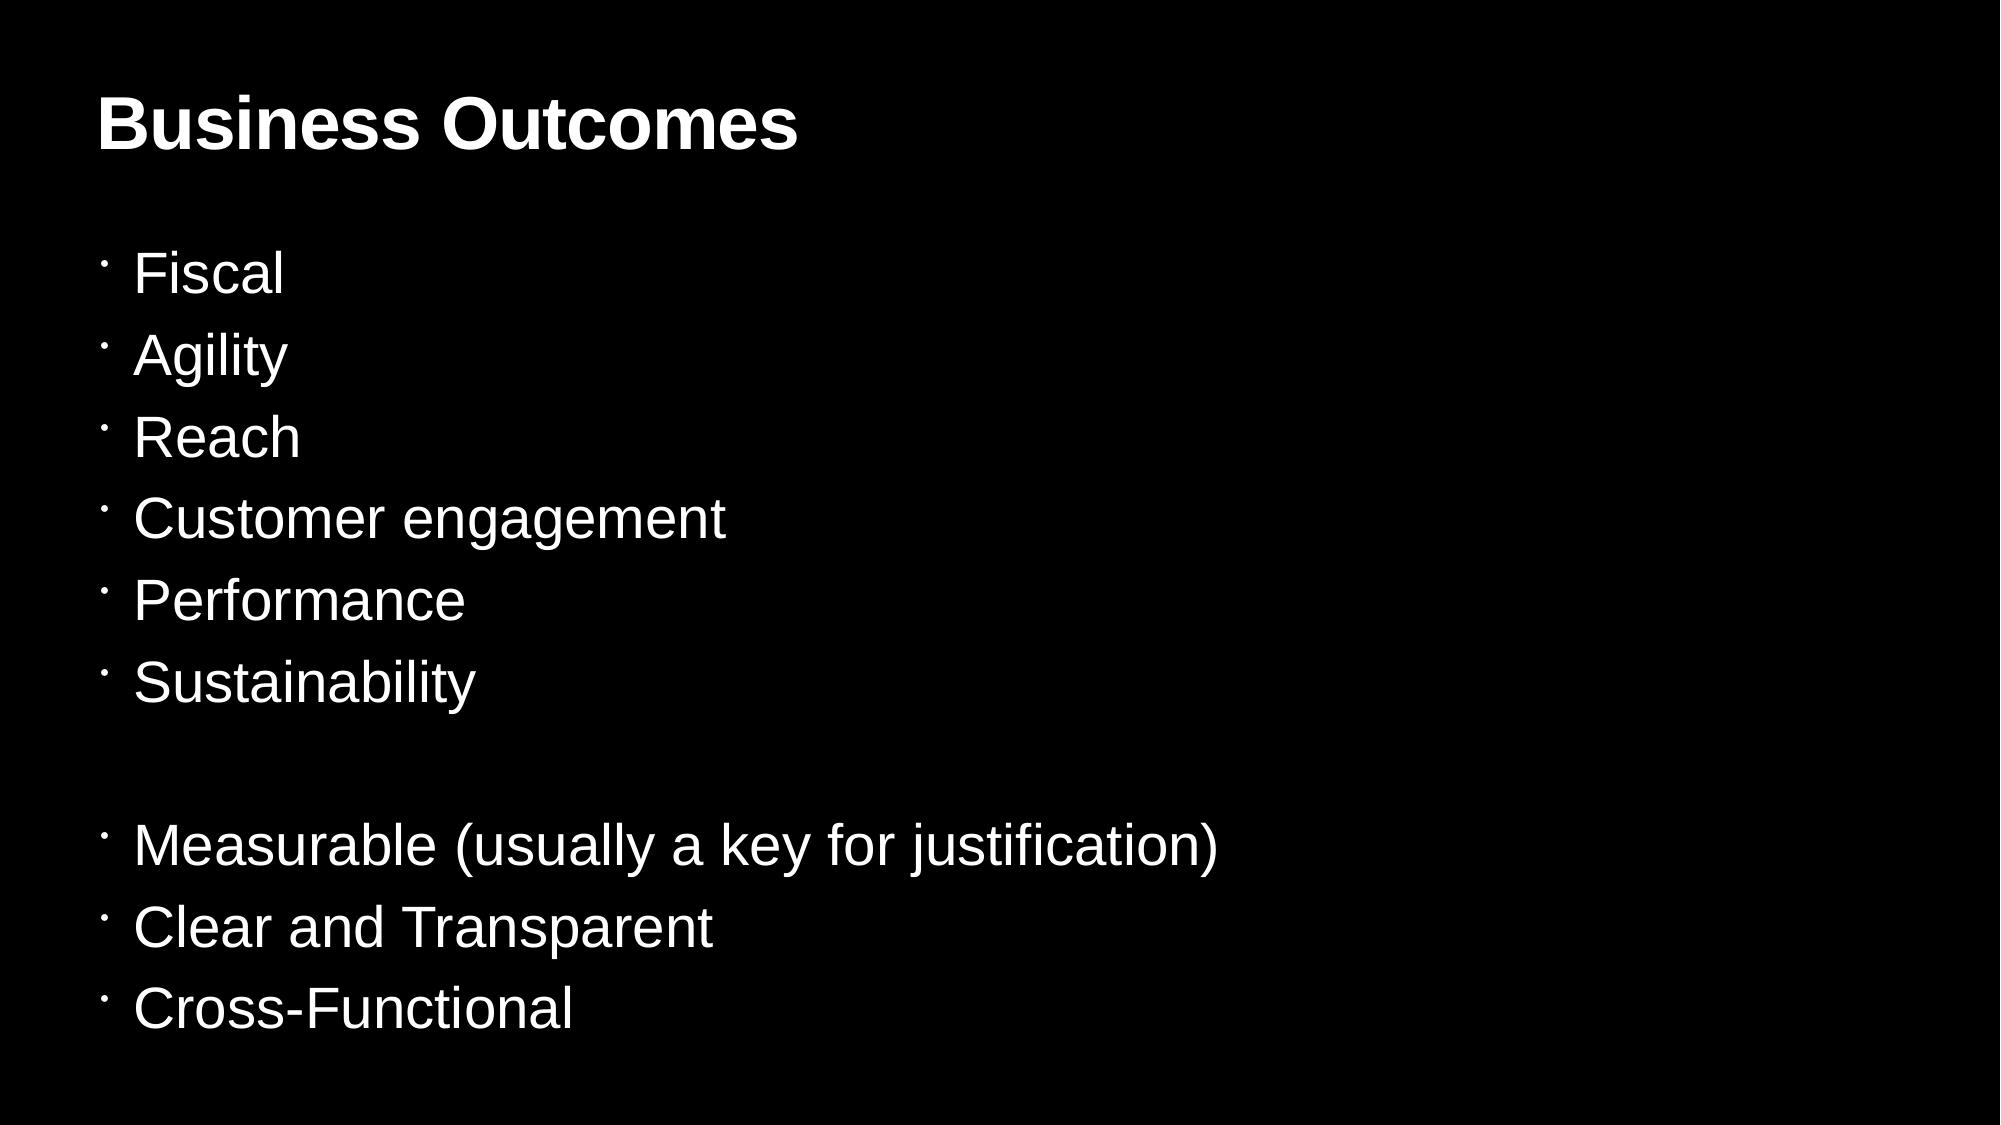

# Business Outcomes
Fiscal
Agility
Reach
Customer engagement
Performance
Sustainability

Measurable (usually a key for justification)
Clear and Transparent
Cross-Functional